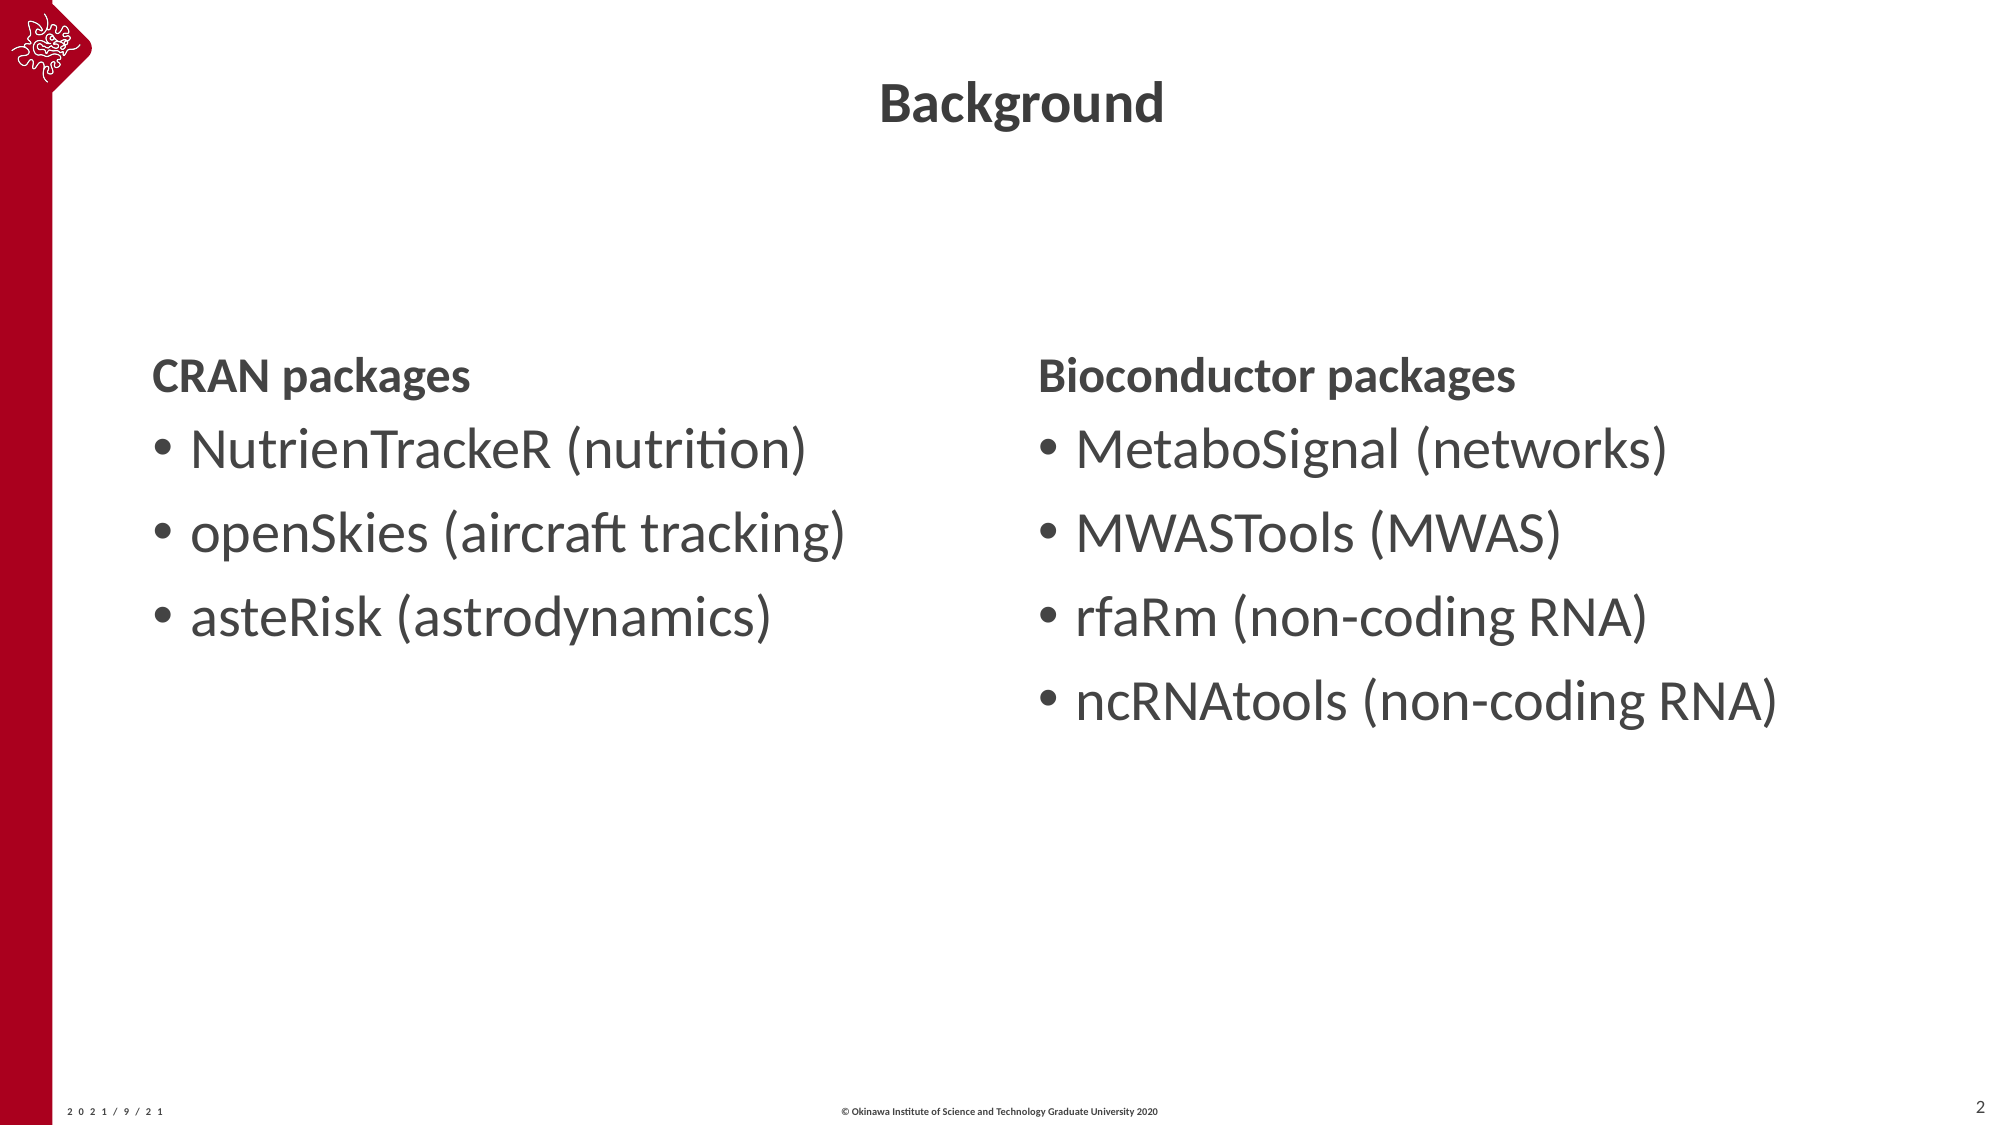

# Background
CRAN packages
Bioconductor packages
NutrienTrackeR (nutrition)
openSkies (aircraft tracking)
asteRisk (astrodynamics)
MetaboSignal (networks)
MWASTools (MWAS)
rfaRm (non-coding RNA)
ncRNAtools (non-coding RNA)